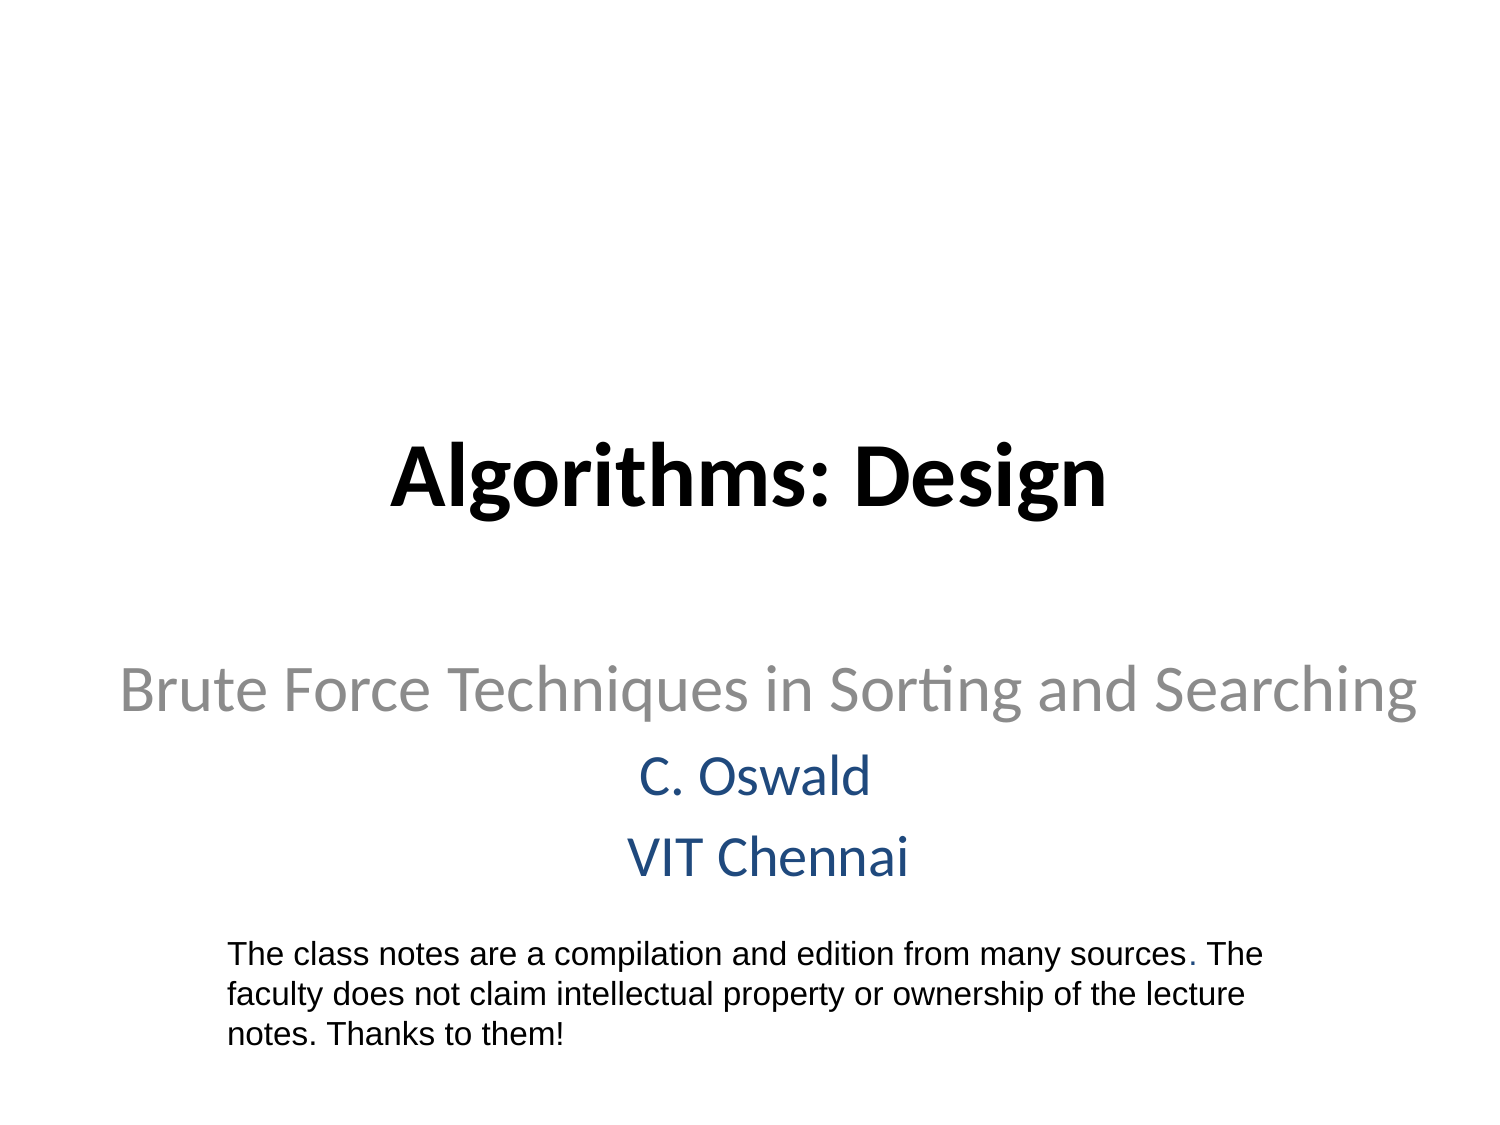

# Algorithms: Design
Brute Force Techniques in Sorting and Searching
C. Oswald
VIT Chennai

The class notes are a compilation and edition from many sources. The faculty does not claim intellectual property or ownership of the lecture notes. Thanks to them!